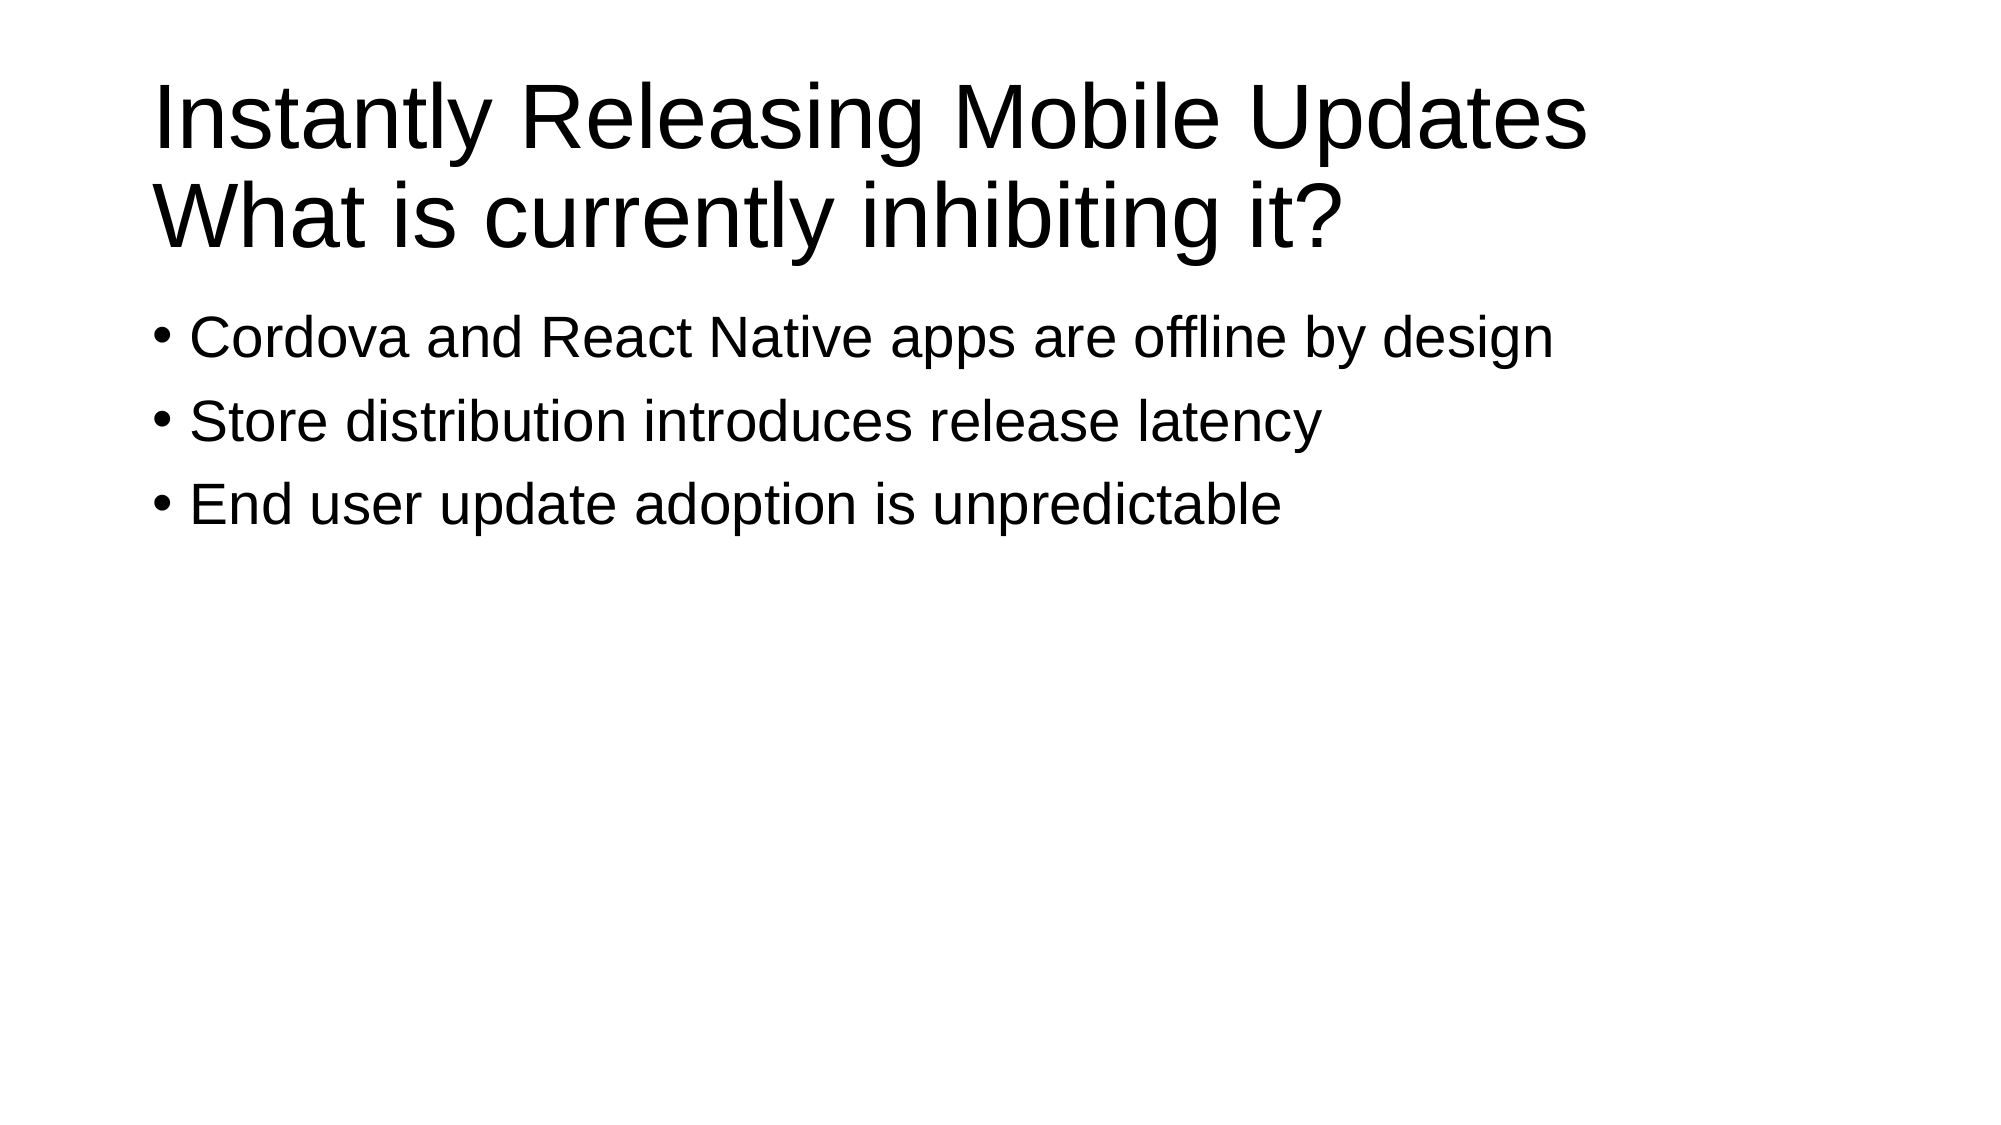

# Instantly Releasing Mobile Updates What is currently inhibiting it?
Cordova and React Native apps are offline by design
Store distribution introduces release latency
End user update adoption is unpredictable